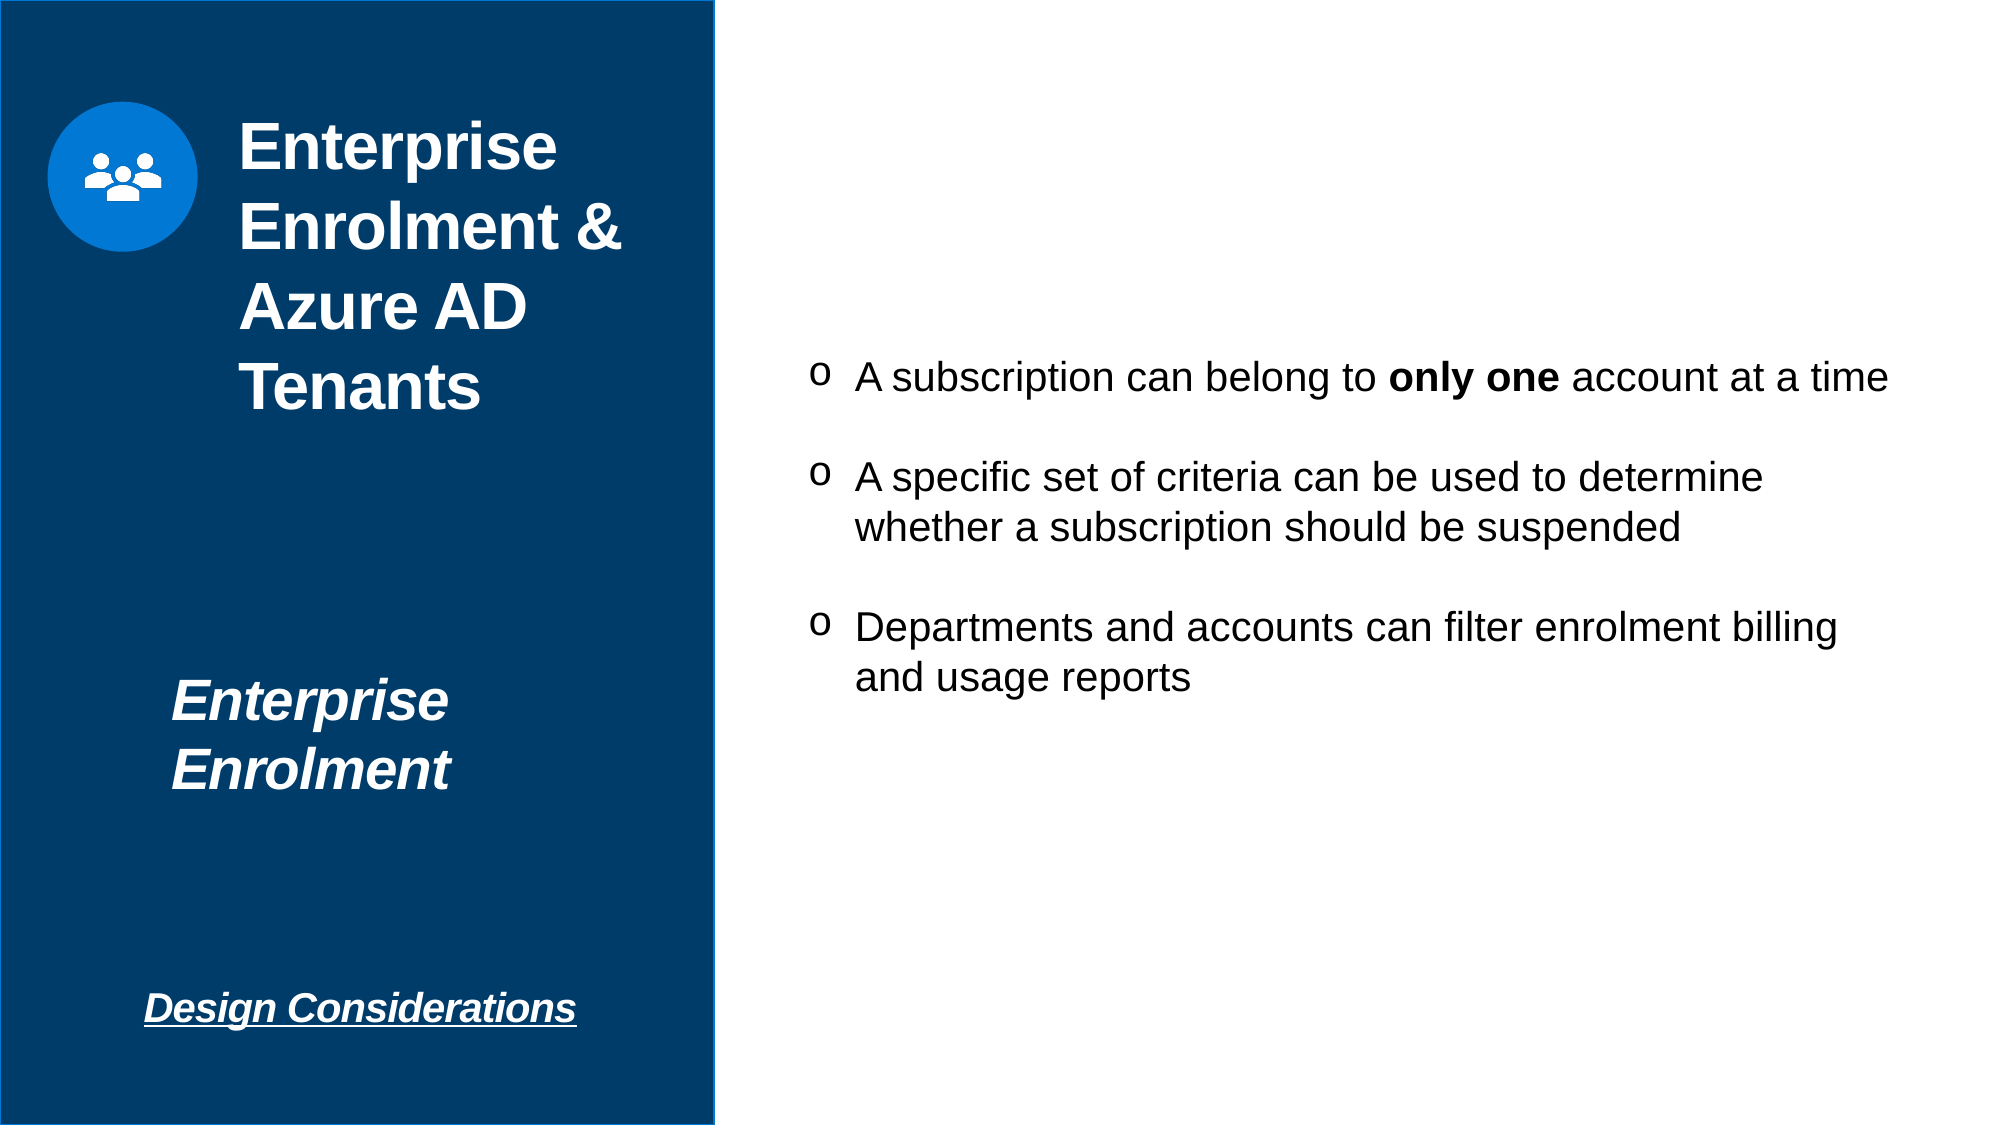

Enterprise Enrolment & Azure AD Tenants

A subscription can belong to only one account at a time

A specific set of criteria can be used to determine whether a subscription should be suspended

Departments and accounts can filter enrolment billing and usage reports

Enterprise
Enrolment

Design Considerations